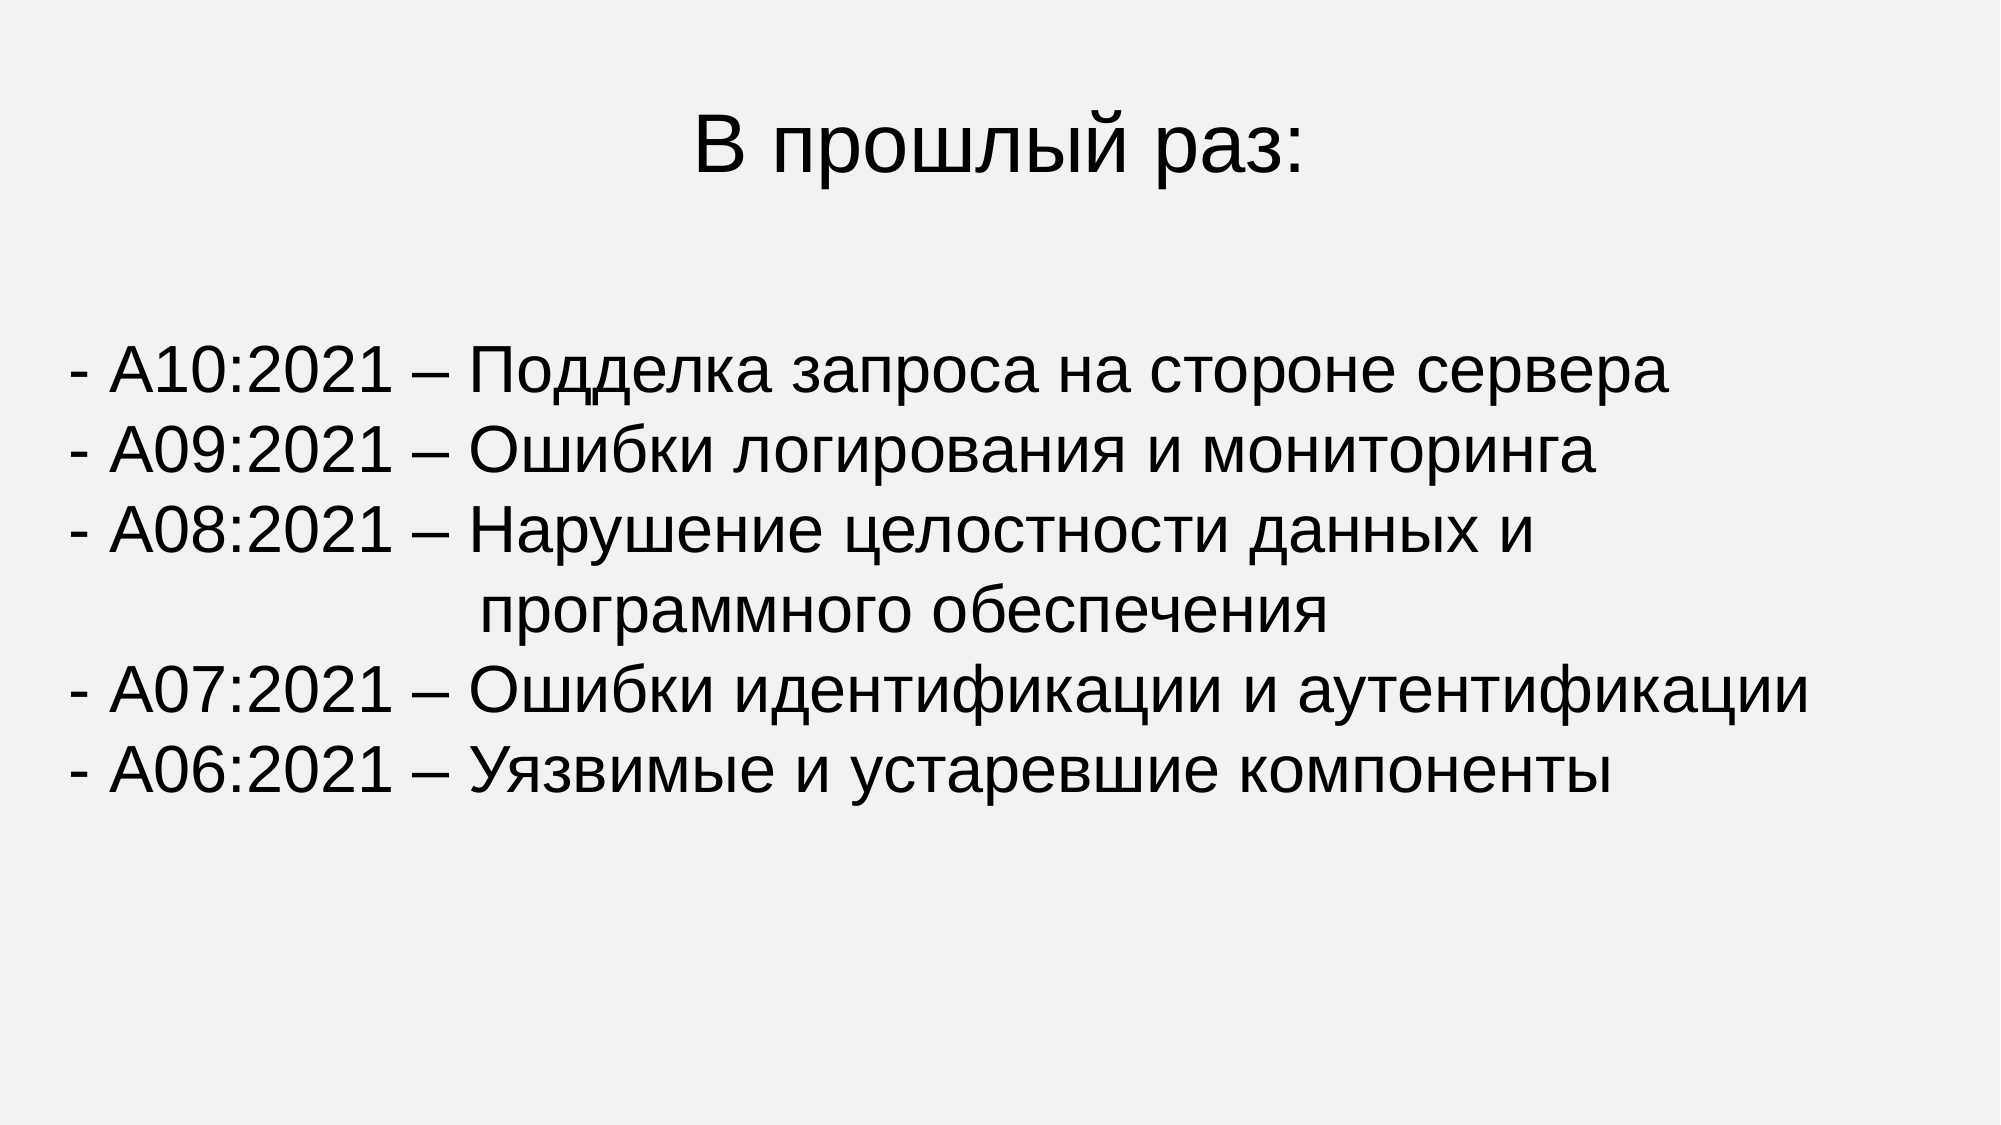

# В прошлый раз:
- A10:2021 – Подделка запроса на стороне сервера
- A09:2021 – Ошибки логирования и мониторинга
- A08:2021 – Нарушение целостности данных и 				      	      программного обеспечения
- A07:2021 – Ошибки идентификации и аутентификации
- A06:2021 – Уязвимые и устаревшие компоненты